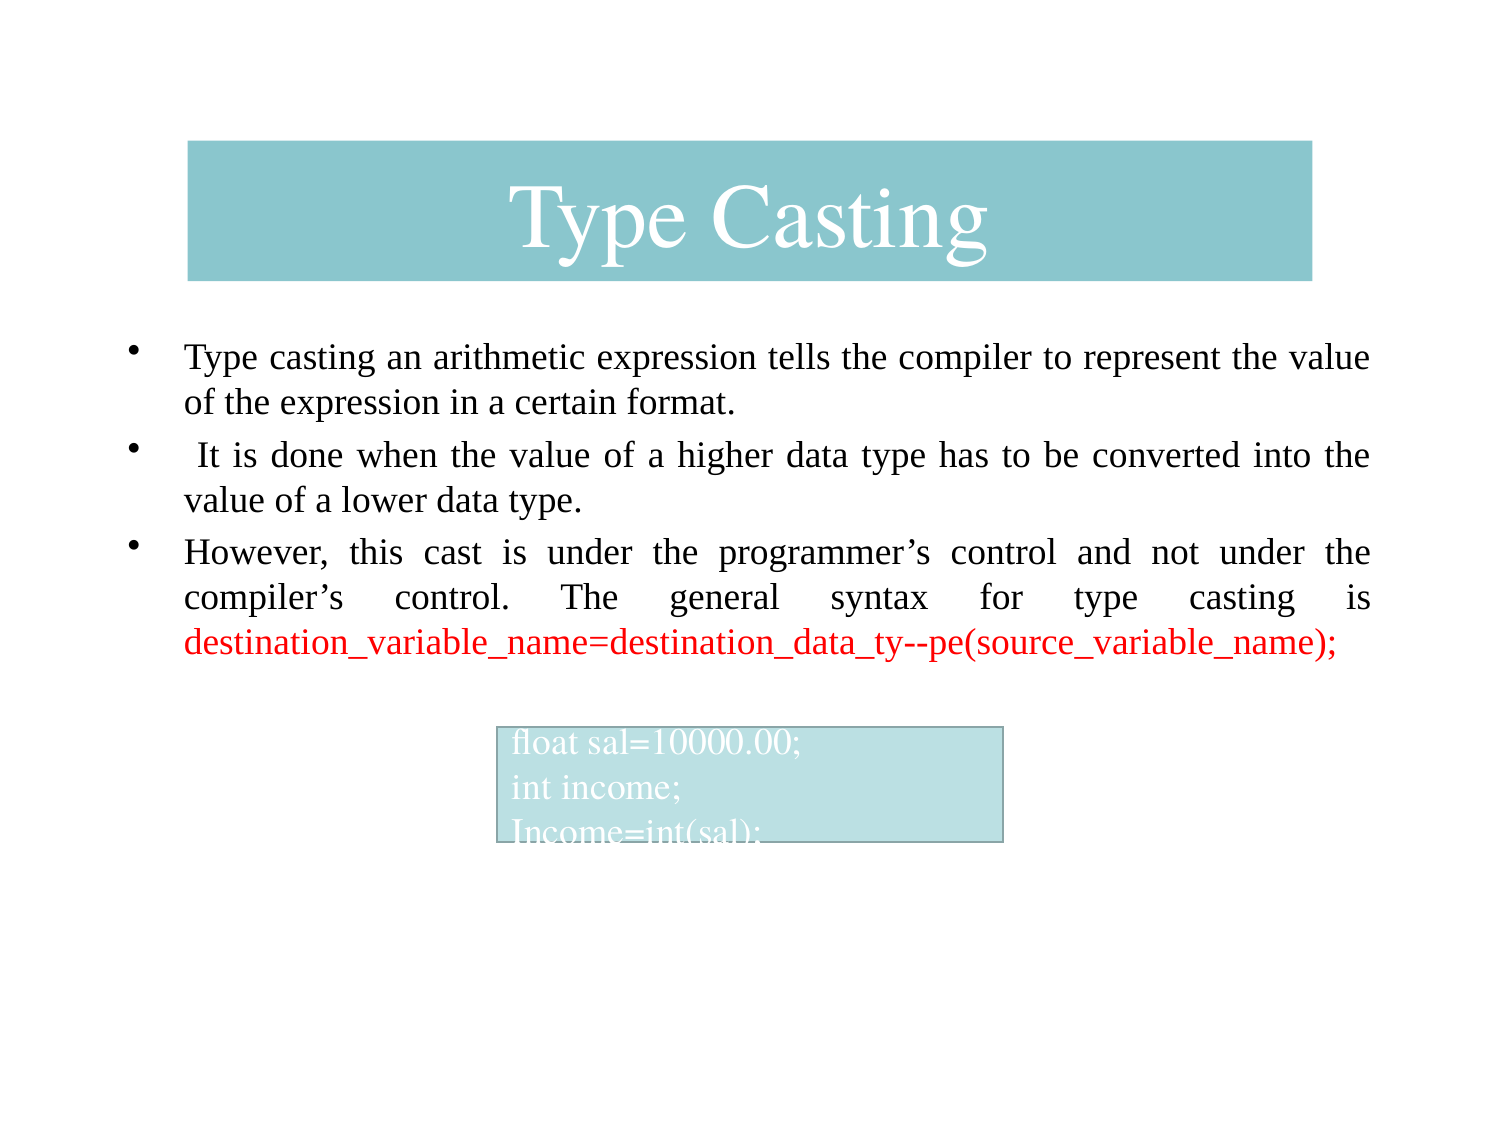

# Type Casting
Type casting an arithmetic expression tells the compiler to represent the value of the expression in a certain format.
 It is done when the value of a higher data type has to be converted into the value of a lower data type.
However, this cast is under the programmer’s control and not under the compiler’s control. The general syntax for type casting is destination_variable_name=destination_data_ty--pe(source_variable_name);
float sal=10000.00;
int income;
Income=int(sal);